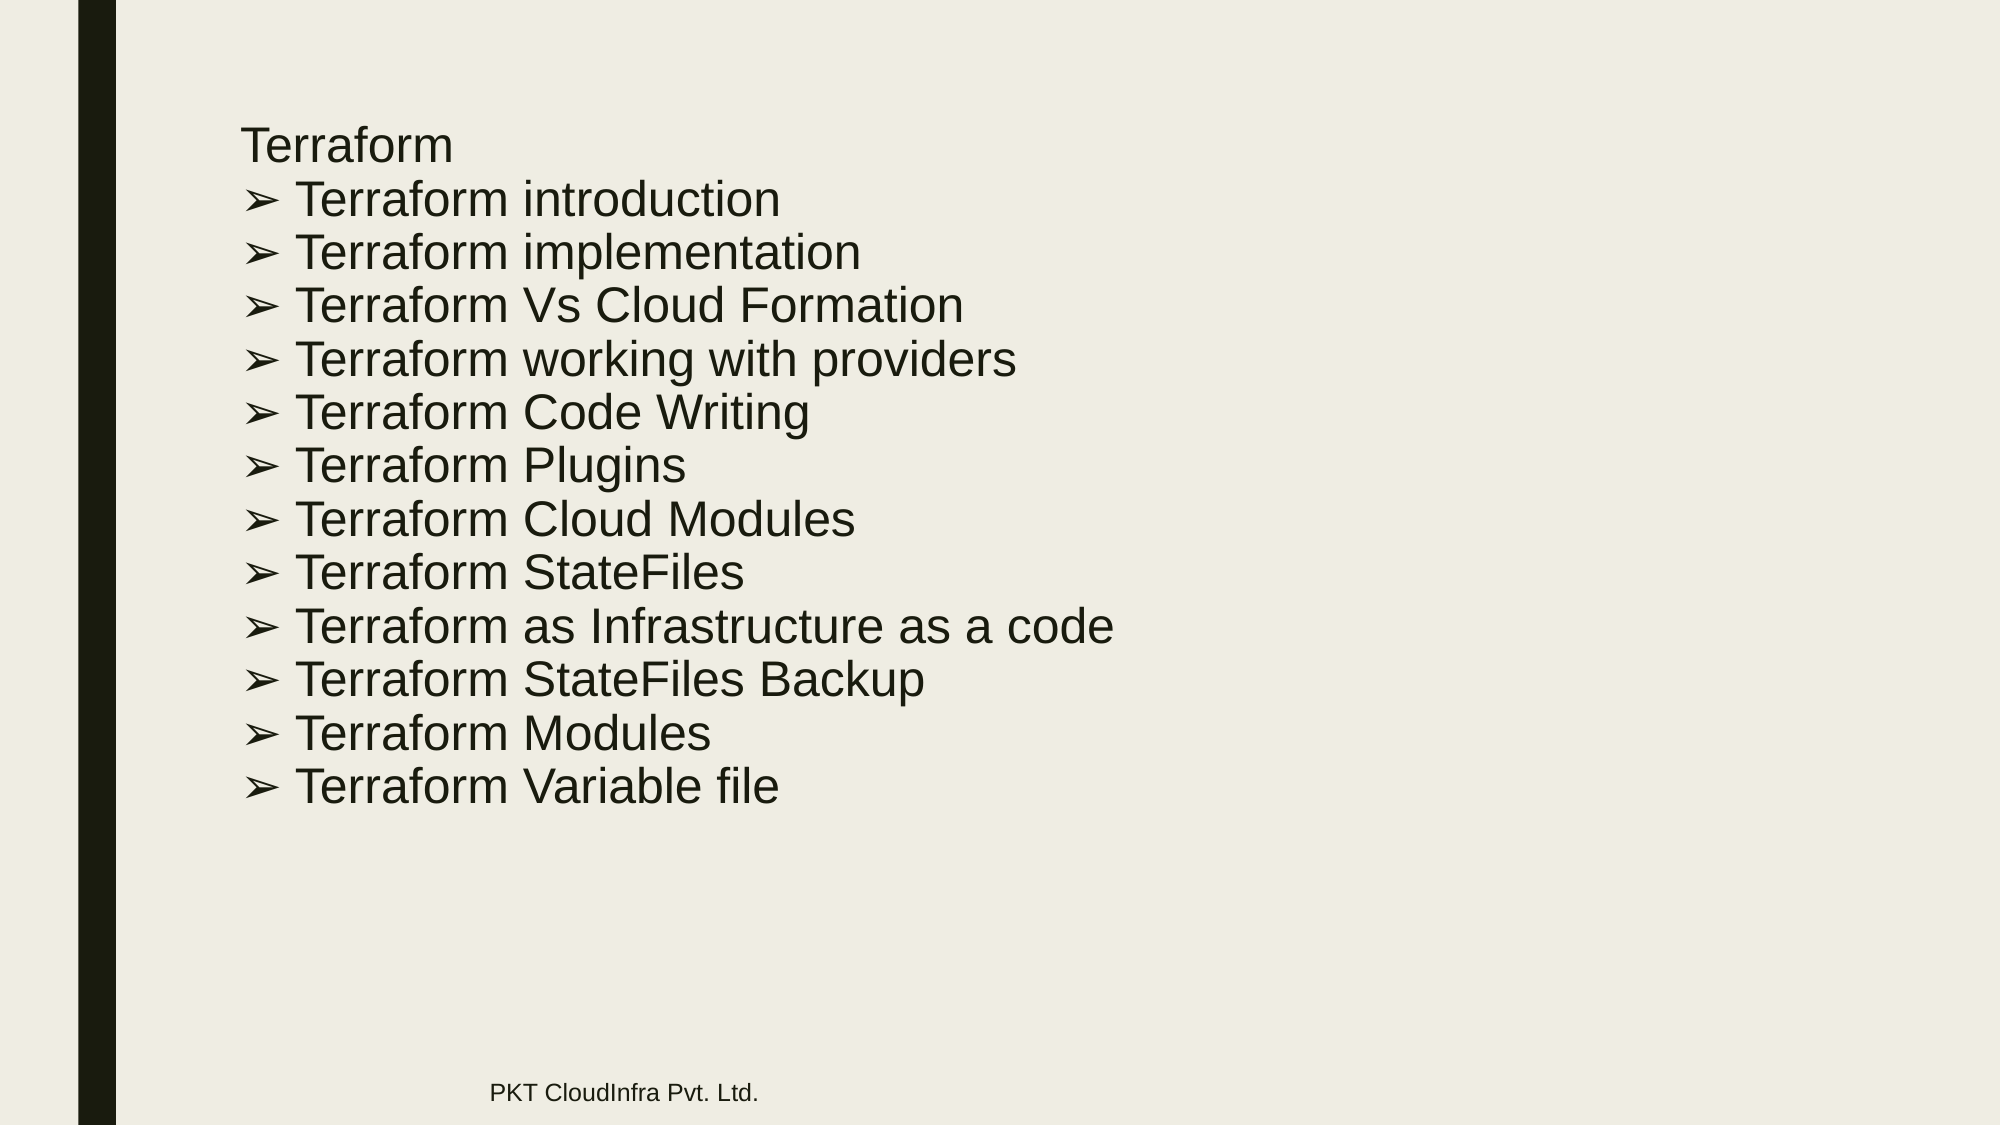

# Terraform ➢ Terraform introduction ➢ Terraform implementation ➢ Terraform Vs Cloud Formation ➢ Terraform working with providers ➢ Terraform Code Writing ➢ Terraform Plugins ➢ Terraform Cloud Modules ➢ Terraform StateFiles ➢ Terraform as Infrastructure as a code ➢ Terraform StateFiles Backup ➢ Terraform Modules ➢ Terraform Variable file
PKT CloudInfra Pvt. Ltd.